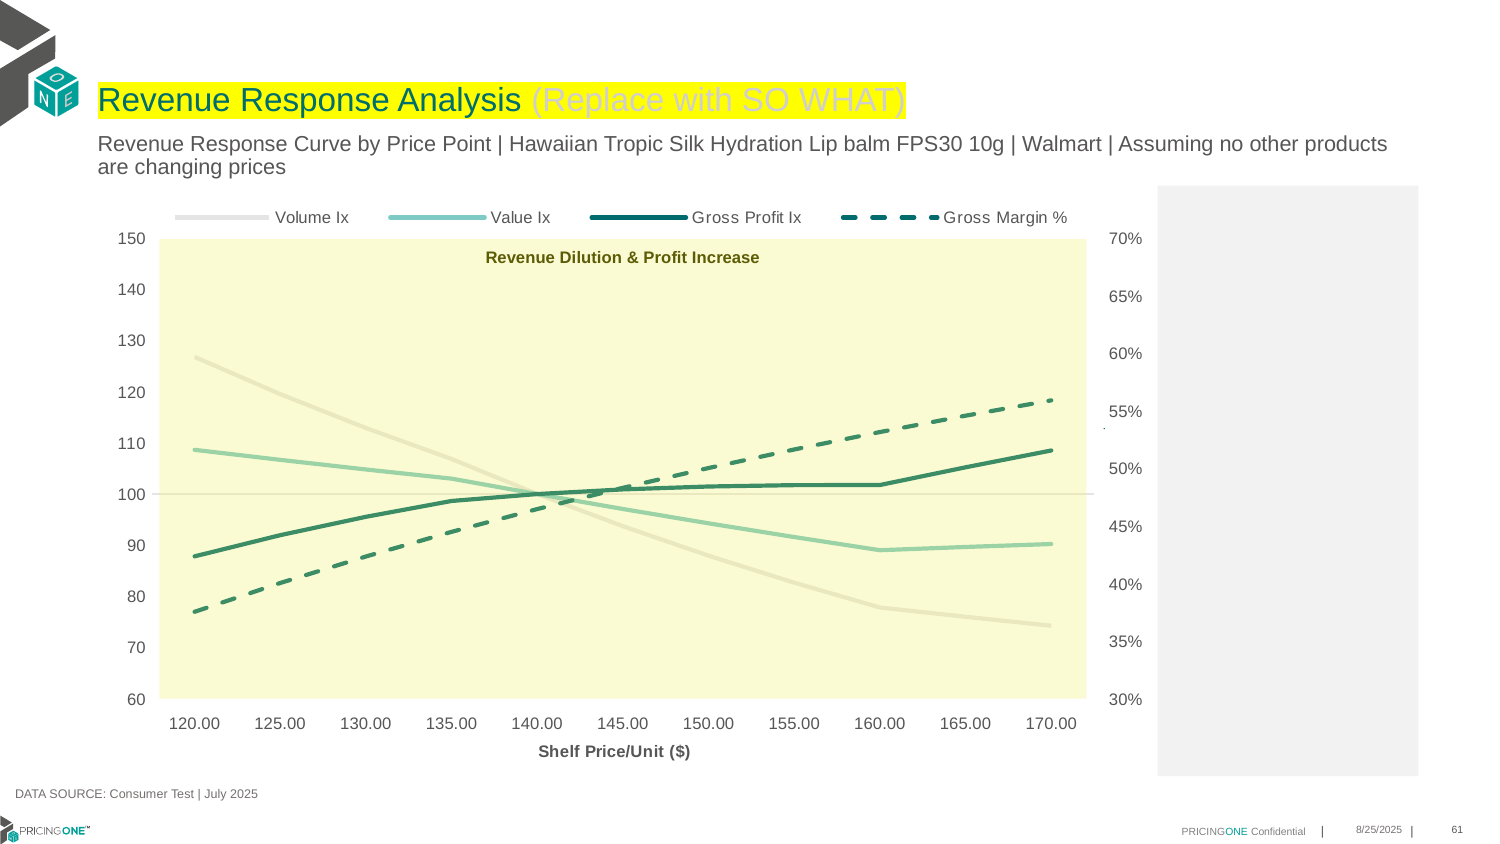

# Revenue Response Analysis (Replace with SO WHAT)

Revenue Response Curve by Price Point | Hawaiian Tropic Silk Hydration Lip balm FPS30 10g | Walmart | Assuming no other products are changing prices

### Chart:

| Category | Volume Ix | Value Ix | Gross Profit Ix | Gross Margin % |
|---|---|---|---|---|
| 120.00 | 126.8078366354453 | 108.65265831087389 | 87.83152685125003 | 0.37557654610179375 |
| 125.00 | 119.53338020799815 | 106.69231655953988 | 91.9780836654855 | 0.40055348425772197 |
| 130.00 | 112.91315207126034 | 104.82059744139363 | 95.56036808484365 | 0.4236091194785789 |
| 135.00 | 106.86872156049212 | 103.03175915293465 | 98.65679139059775 | 0.4449569298682611 |
| 140.00 | 100.0 | 100.0 | 100.0 | 0.46477989665868025 |
| 145.00 | 93.71790115785605 | 97.08496609254547 | 100.91930535489027 | 0.4832357622911398 |
| 150.00 | 87.96465924489934 | 94.287301831285 | 101.48329460592585 | 0.500461236881435 |
| 155.00 | 82.6882185822589 | 91.60582035977542 | 101.74982614026061 | 0.5165753905304209 |
| 160.00 | 77.84181747506575 | 89.03802404878054 | 101.76767941367177 | 0.5316824095763453 |
| 165.00 | 76.02683686967265 | 89.66426665865423 | 105.23683705940638 | 0.5458738517103955 |
| 170.00 | 74.28017010315486 | 90.24448704022674 | 108.52687359065101 | 0.559230503130678 |
Revenue Dilution & Profit Increase

DATA SOURCE: Consumer Test | July 2025

8/25/2025
61